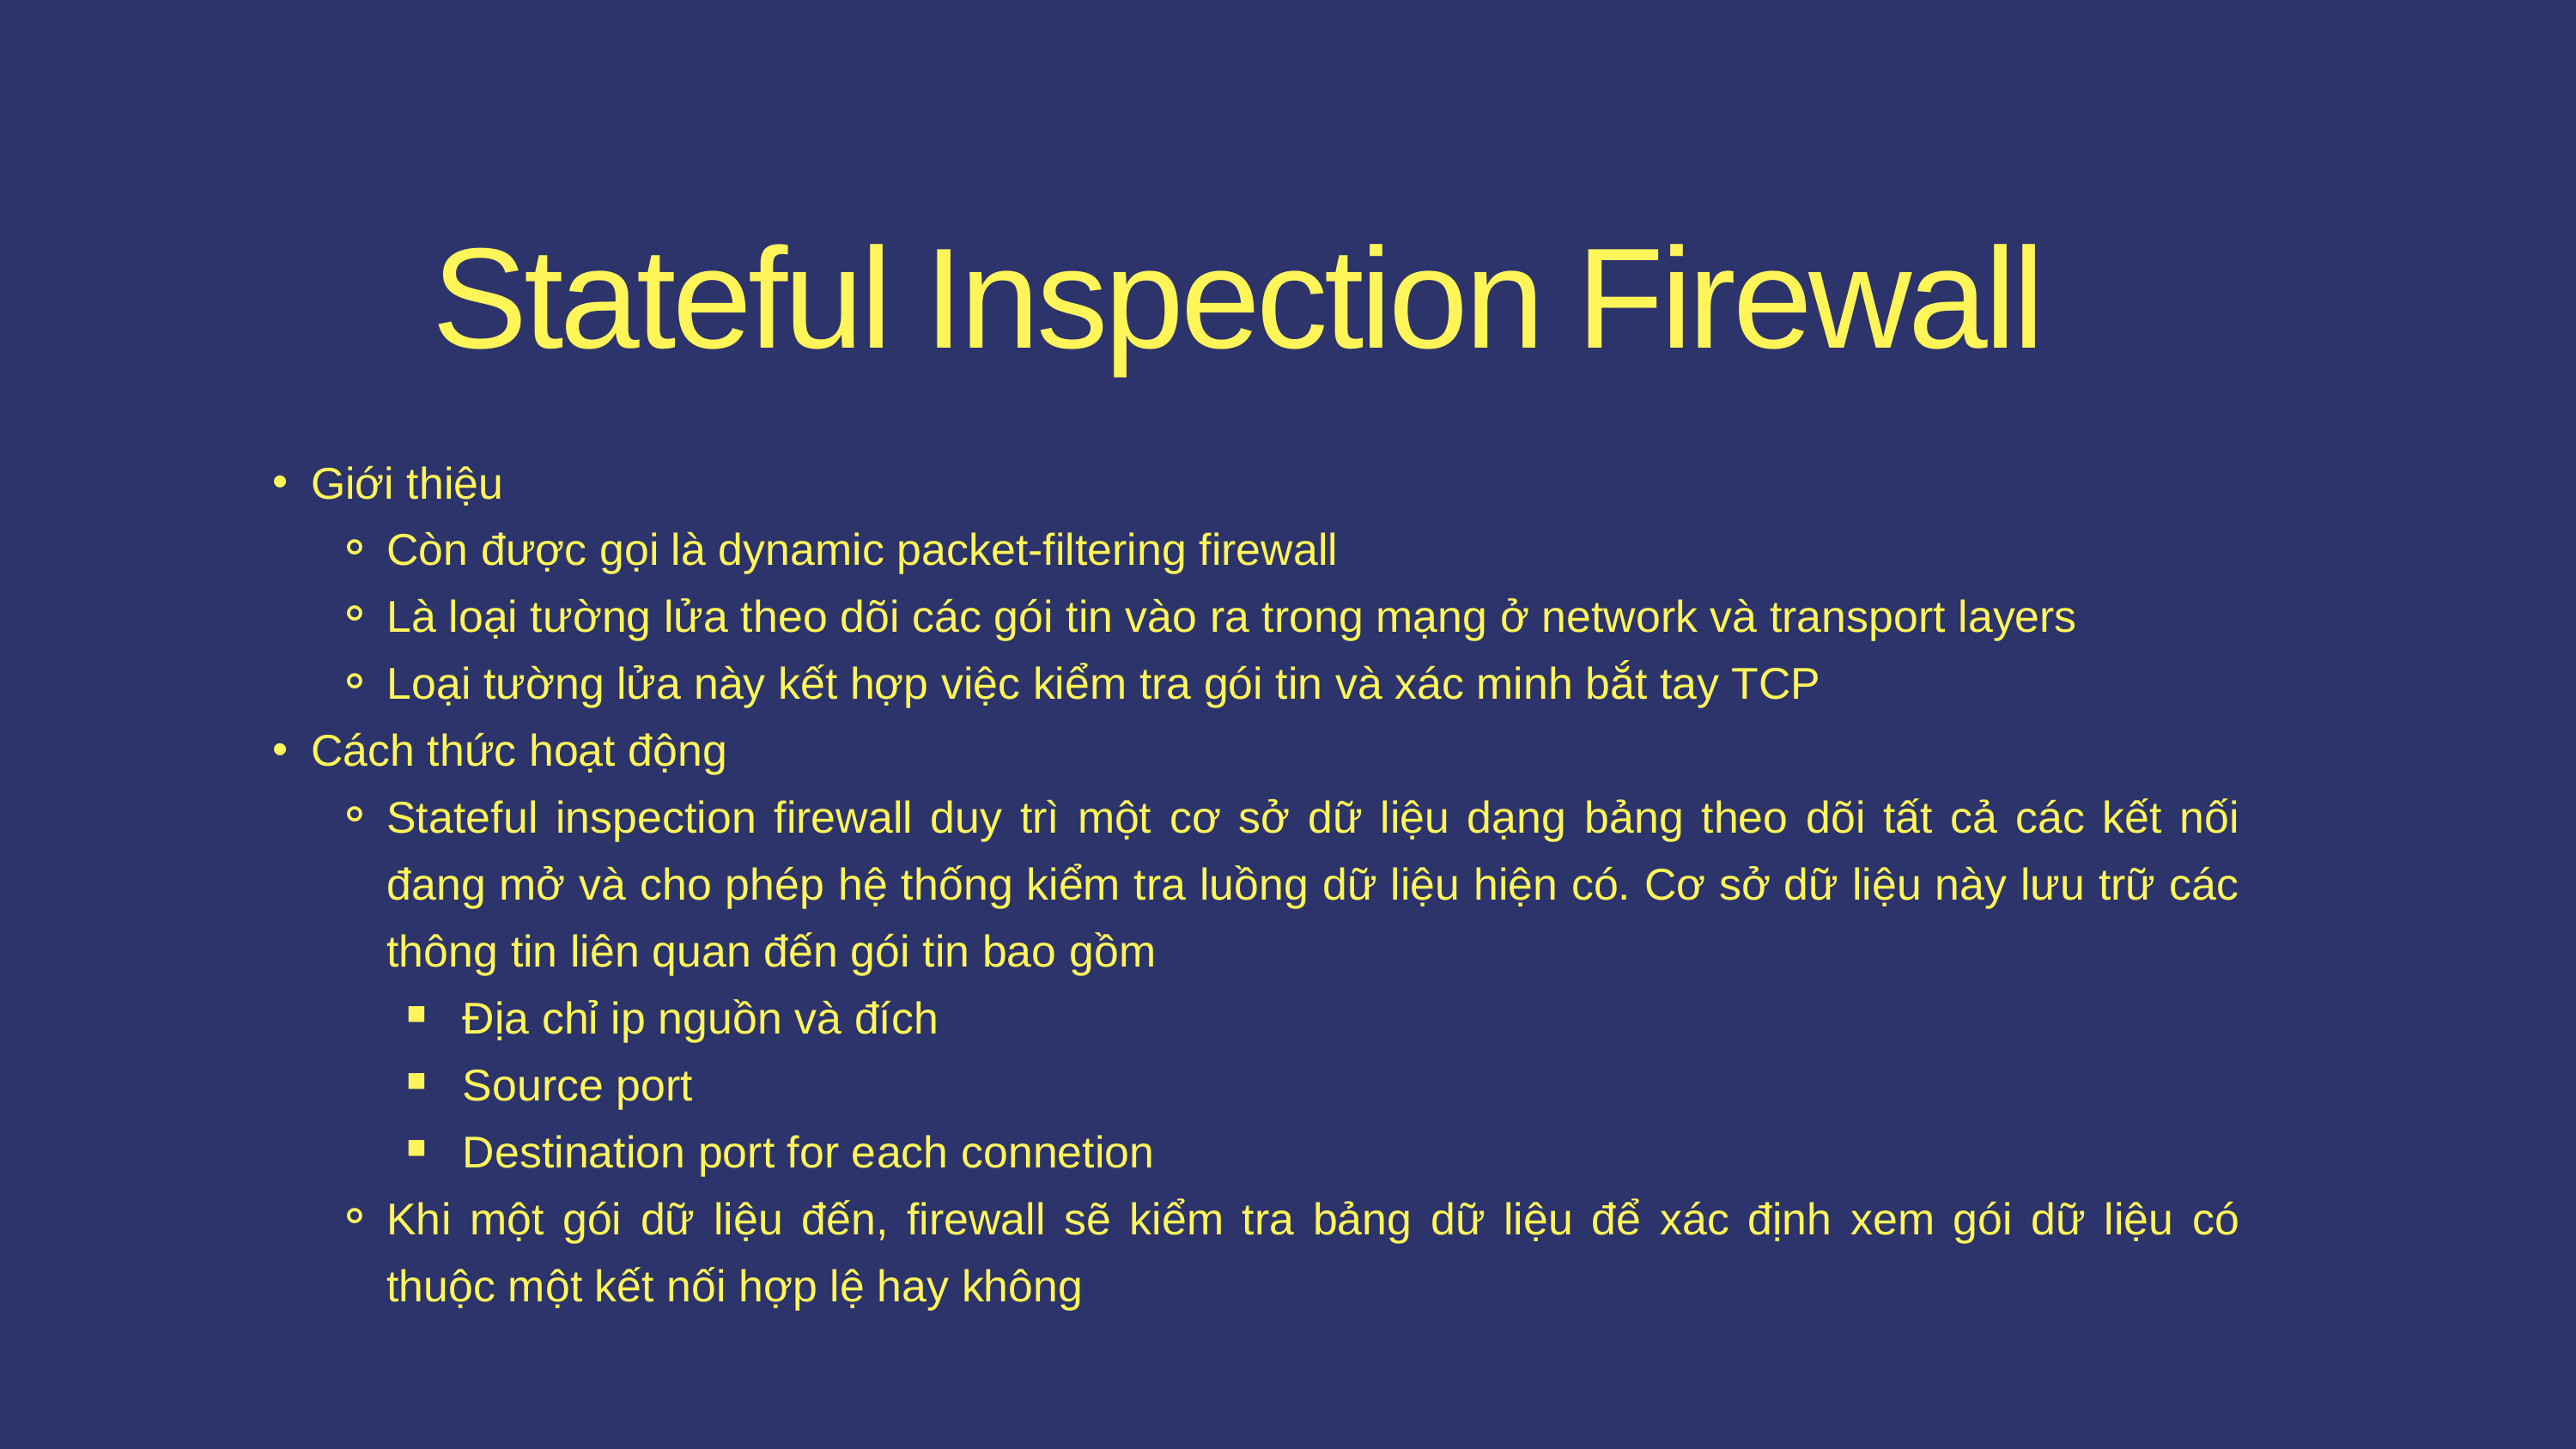

Stateful Inspection Firewall

Giới thiệu
Còn được gọi là dynamic packet-filtering firewall
Là loại tường lửa theo dõi các gói tin vào ra trong mạng ở network và transport layers
Loại tường lửa này kết hợp việc kiểm tra gói tin và xác minh bắt tay TCP
Cách thức hoạt động
Stateful inspection firewall duy trì một cơ sở dữ liệu dạng bảng theo dõi tất cả các kết nối đang mở và cho phép hệ thống kiểm tra luồng dữ liệu hiện có. Cơ sở dữ liệu này lưu trữ các thông tin liên quan đến gói tin bao gồm
Địa chỉ ip nguồn và đích
Source port
Destination port for each connetion
Khi một gói dữ liệu đến, firewall sẽ kiểm tra bảng dữ liệu để xác định xem gói dữ liệu có thuộc một kết nối hợp lệ hay không